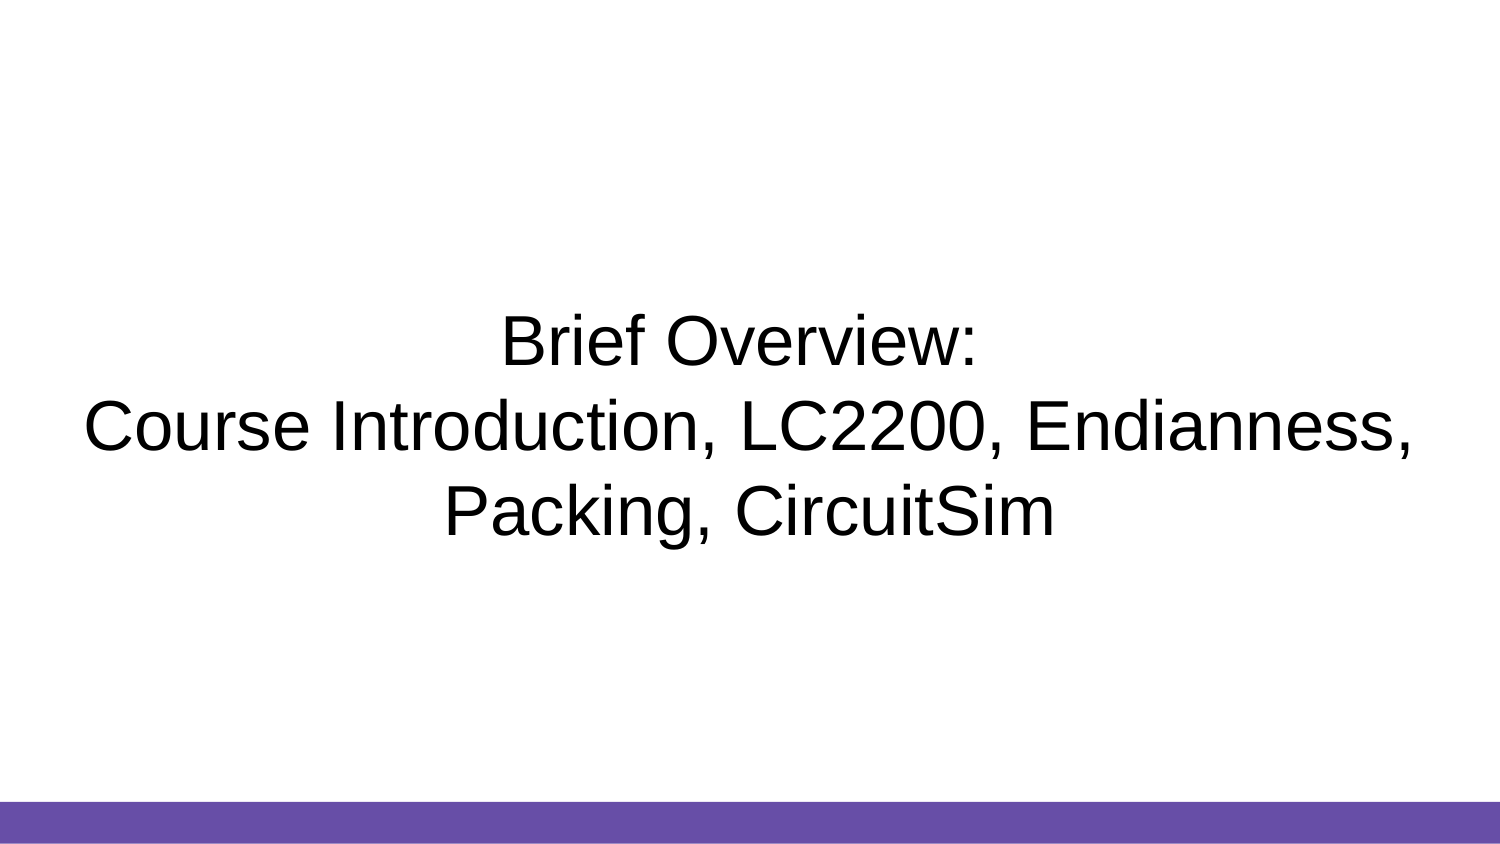

# Brief Overview:
Course Introduction, LC2200, Endianness, Packing, CircuitSim